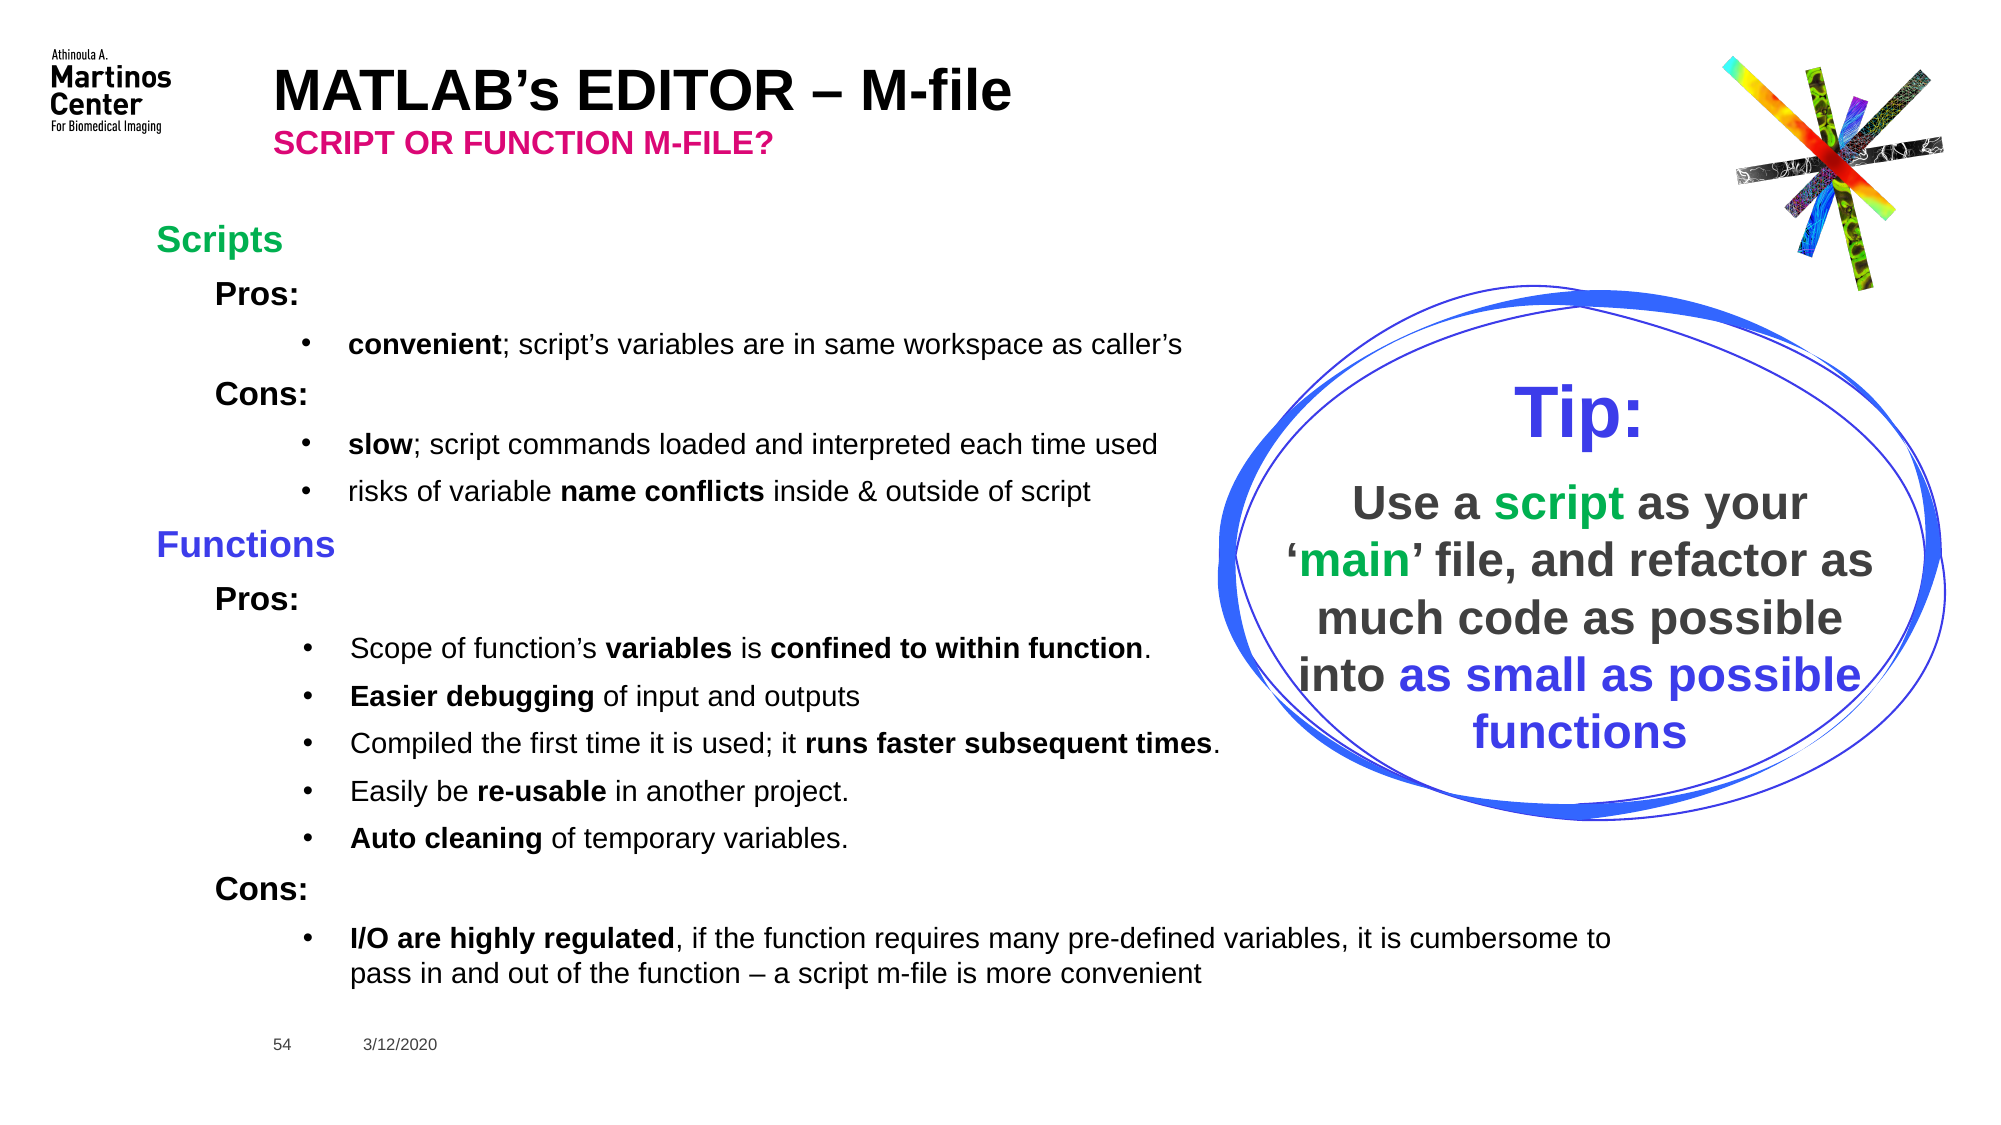

# MATLAB’s EDITOR – M-file
Script or function m-file?
Scripts
Pros:
convenient; script’s variables are in same workspace as caller’s
Cons:
slow; script commands loaded and interpreted each time used
risks of variable name conflicts inside & outside of script
Functions
Pros:
Scope of function’s variables is confined to within function.
Easier debugging of input and outputs
Compiled the first time it is used; it runs faster subsequent times.
Easily be re-usable in another project.
Auto cleaning of temporary variables.
Cons:
I/O are highly regulated, if the function requires many pre-defined variables, it is cumbersome to pass in and out of the function – a script m-file is more convenient

Tip:
Use a script as your ‘main’ file, and refactor as much code as possible into as small as possible functions
54
3/12/2020